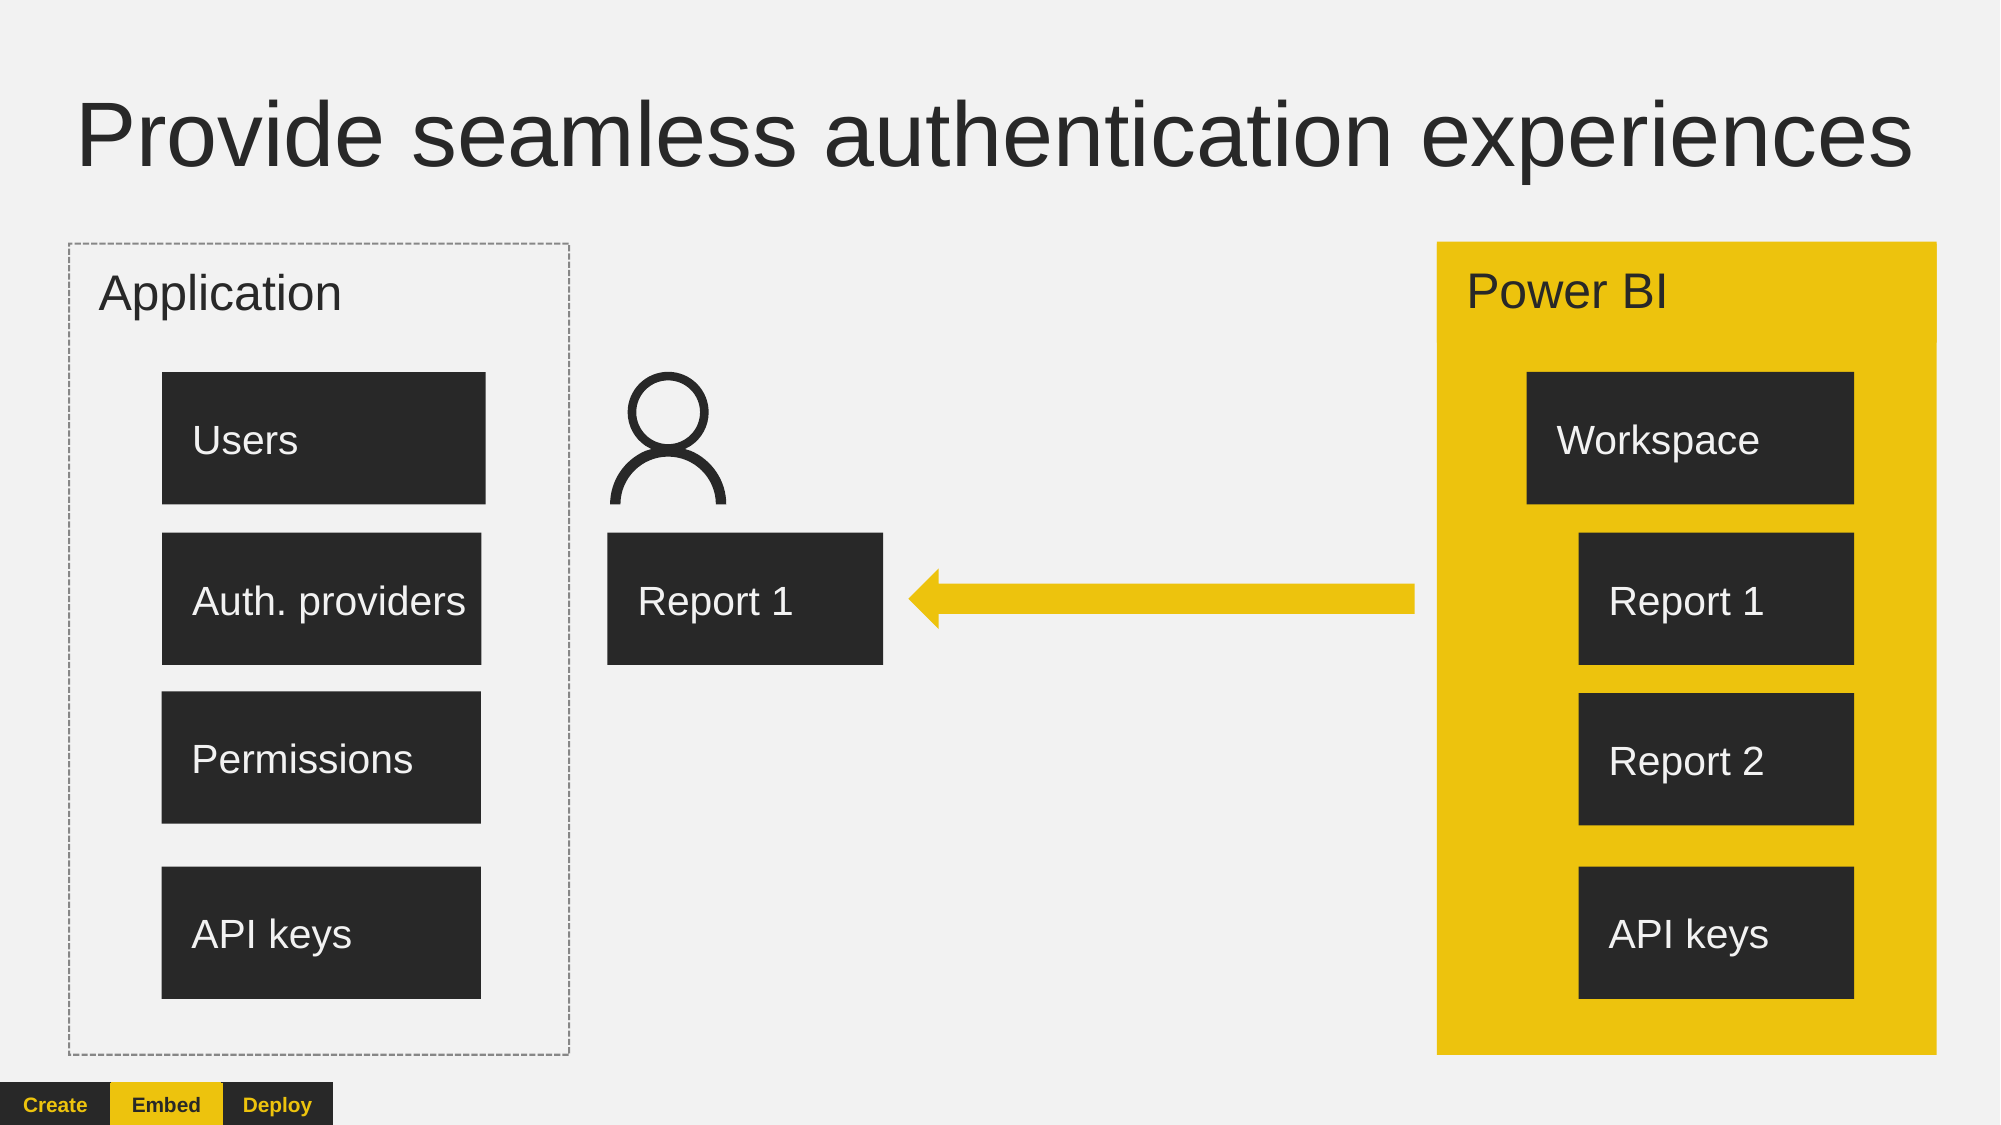

Provide seamless authentication experiences

Power BI
Application

Workspace
Users
Auth. providers
Report 1
Report 1

Permissions
Report 2
API keys
API keys
Create
Embed
Deploy